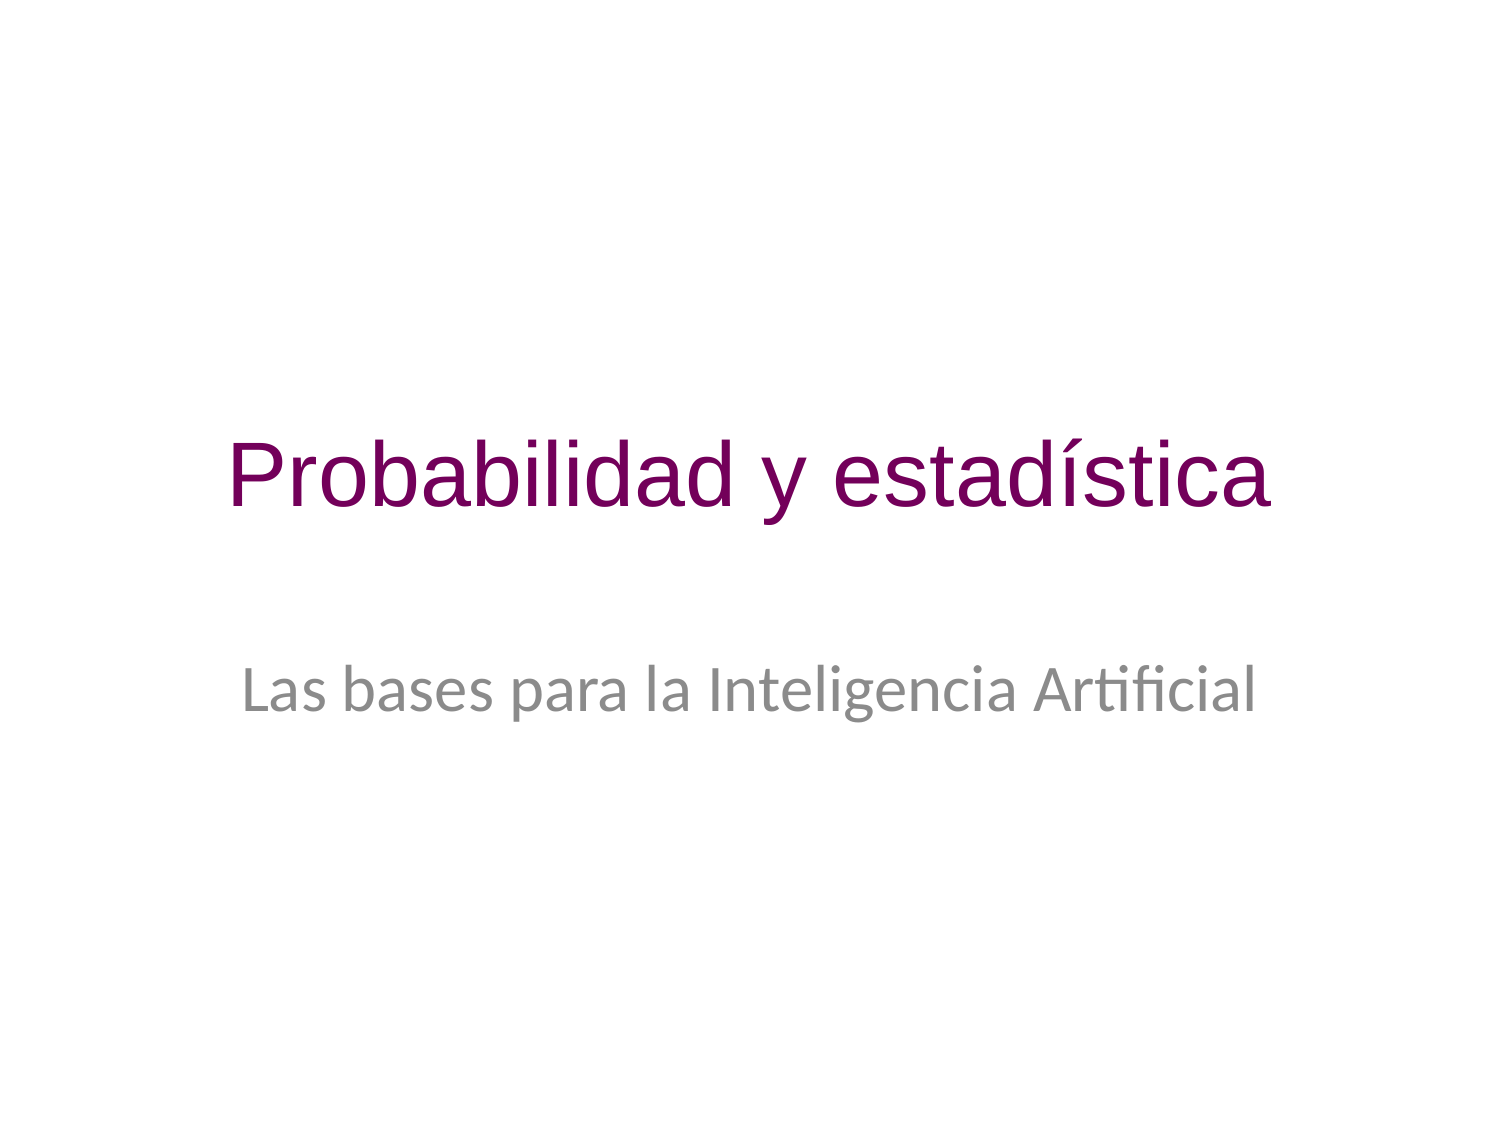

# Probabilidad y estadística
Las bases para la Inteligencia Artificial